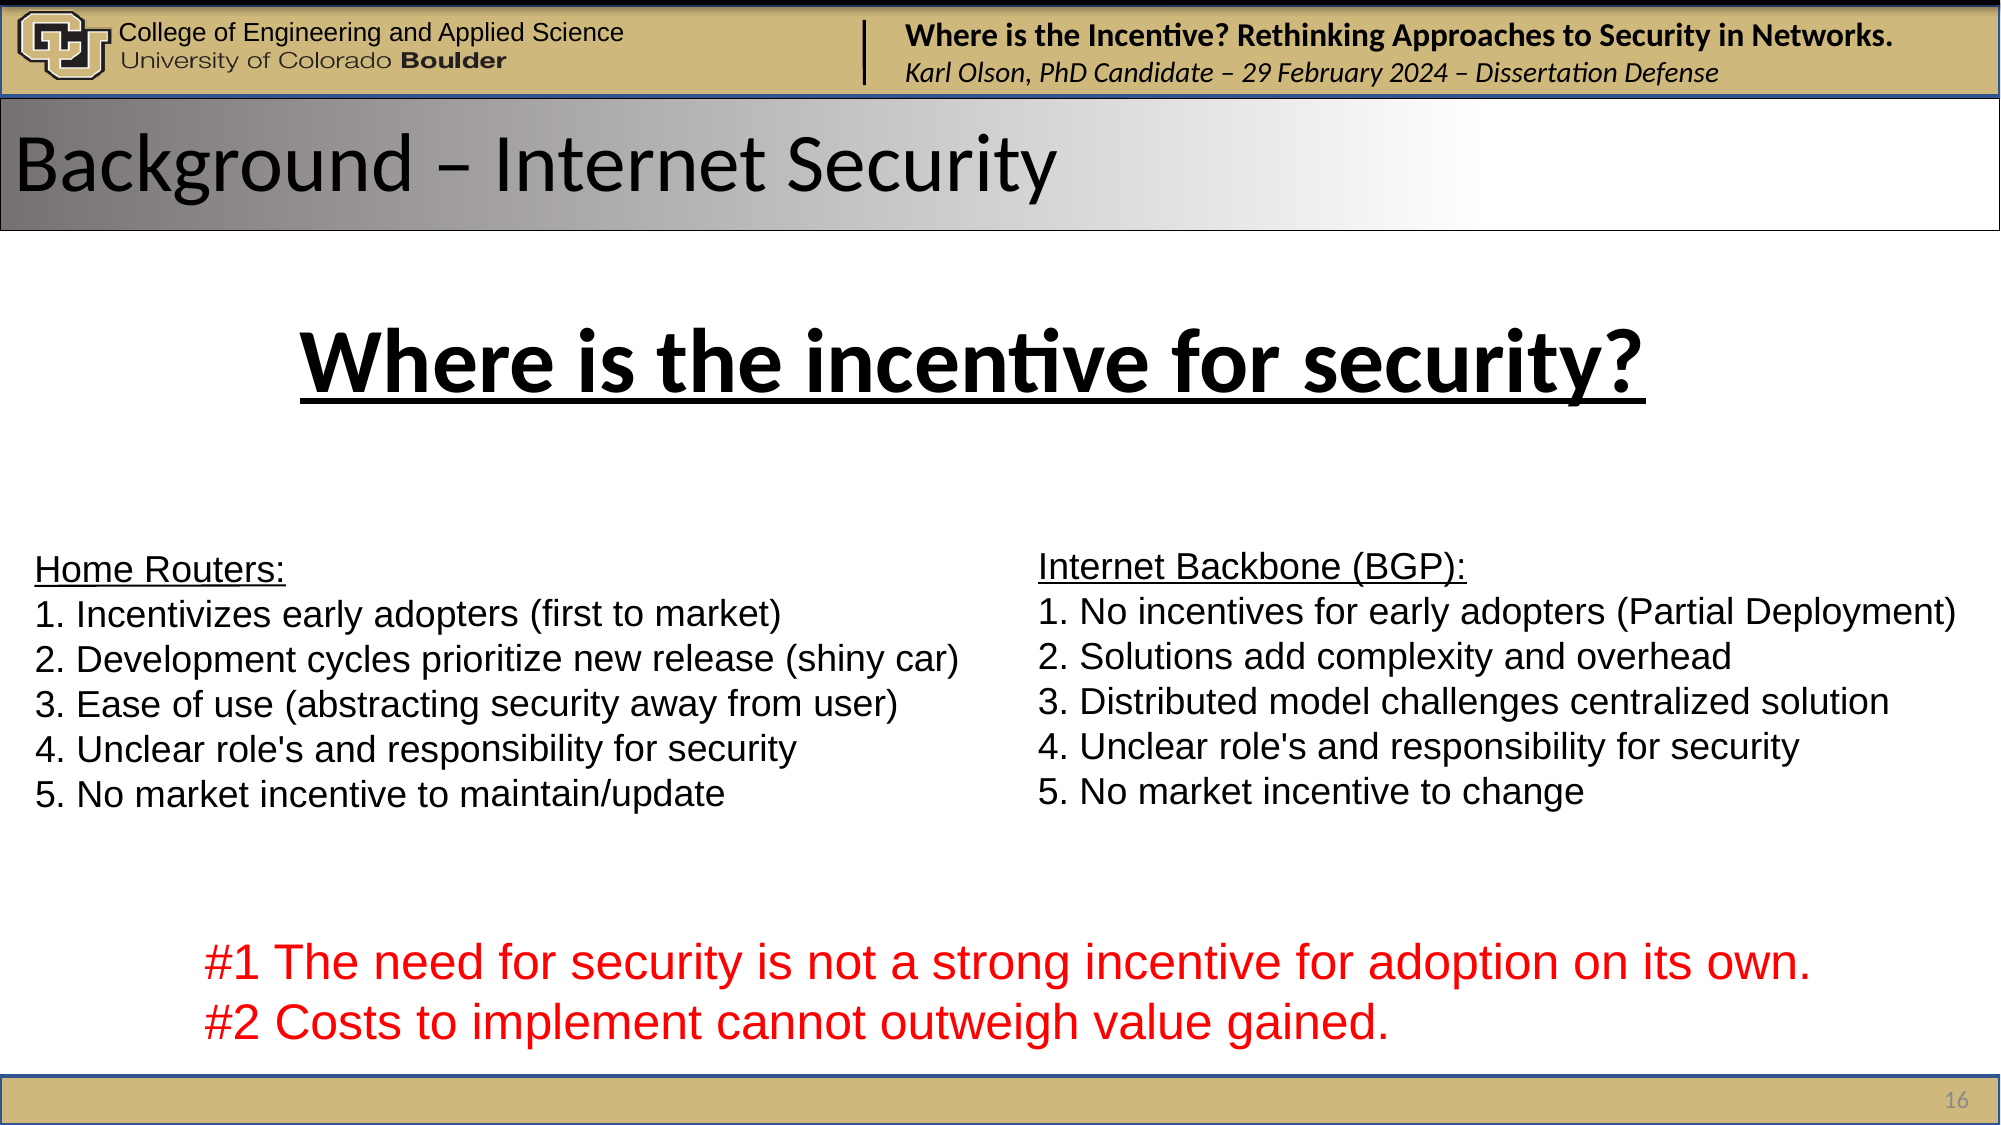

Background – Internet Security
Where is the incentive for security?
Internet Backbone (BGP):
1. No incentives for early adopters (Partial Deployment)
2. Solutions add complexity and overhead
3. Distributed model challenges centralized solution
4. Unclear role's and responsibility for security
5. No market incentive to change
Home Routers:
1. Incentivizes early adopters (first to market)
2. Development cycles prioritize new release (shiny car)
3. Ease of use (abstracting security away from user)
4. Unclear role's and responsibility for security
5. No market incentive to maintain/update
#1 The need for security is not a strong incentive for adoption on its own.
#2 Costs to implement cannot outweigh value gained.